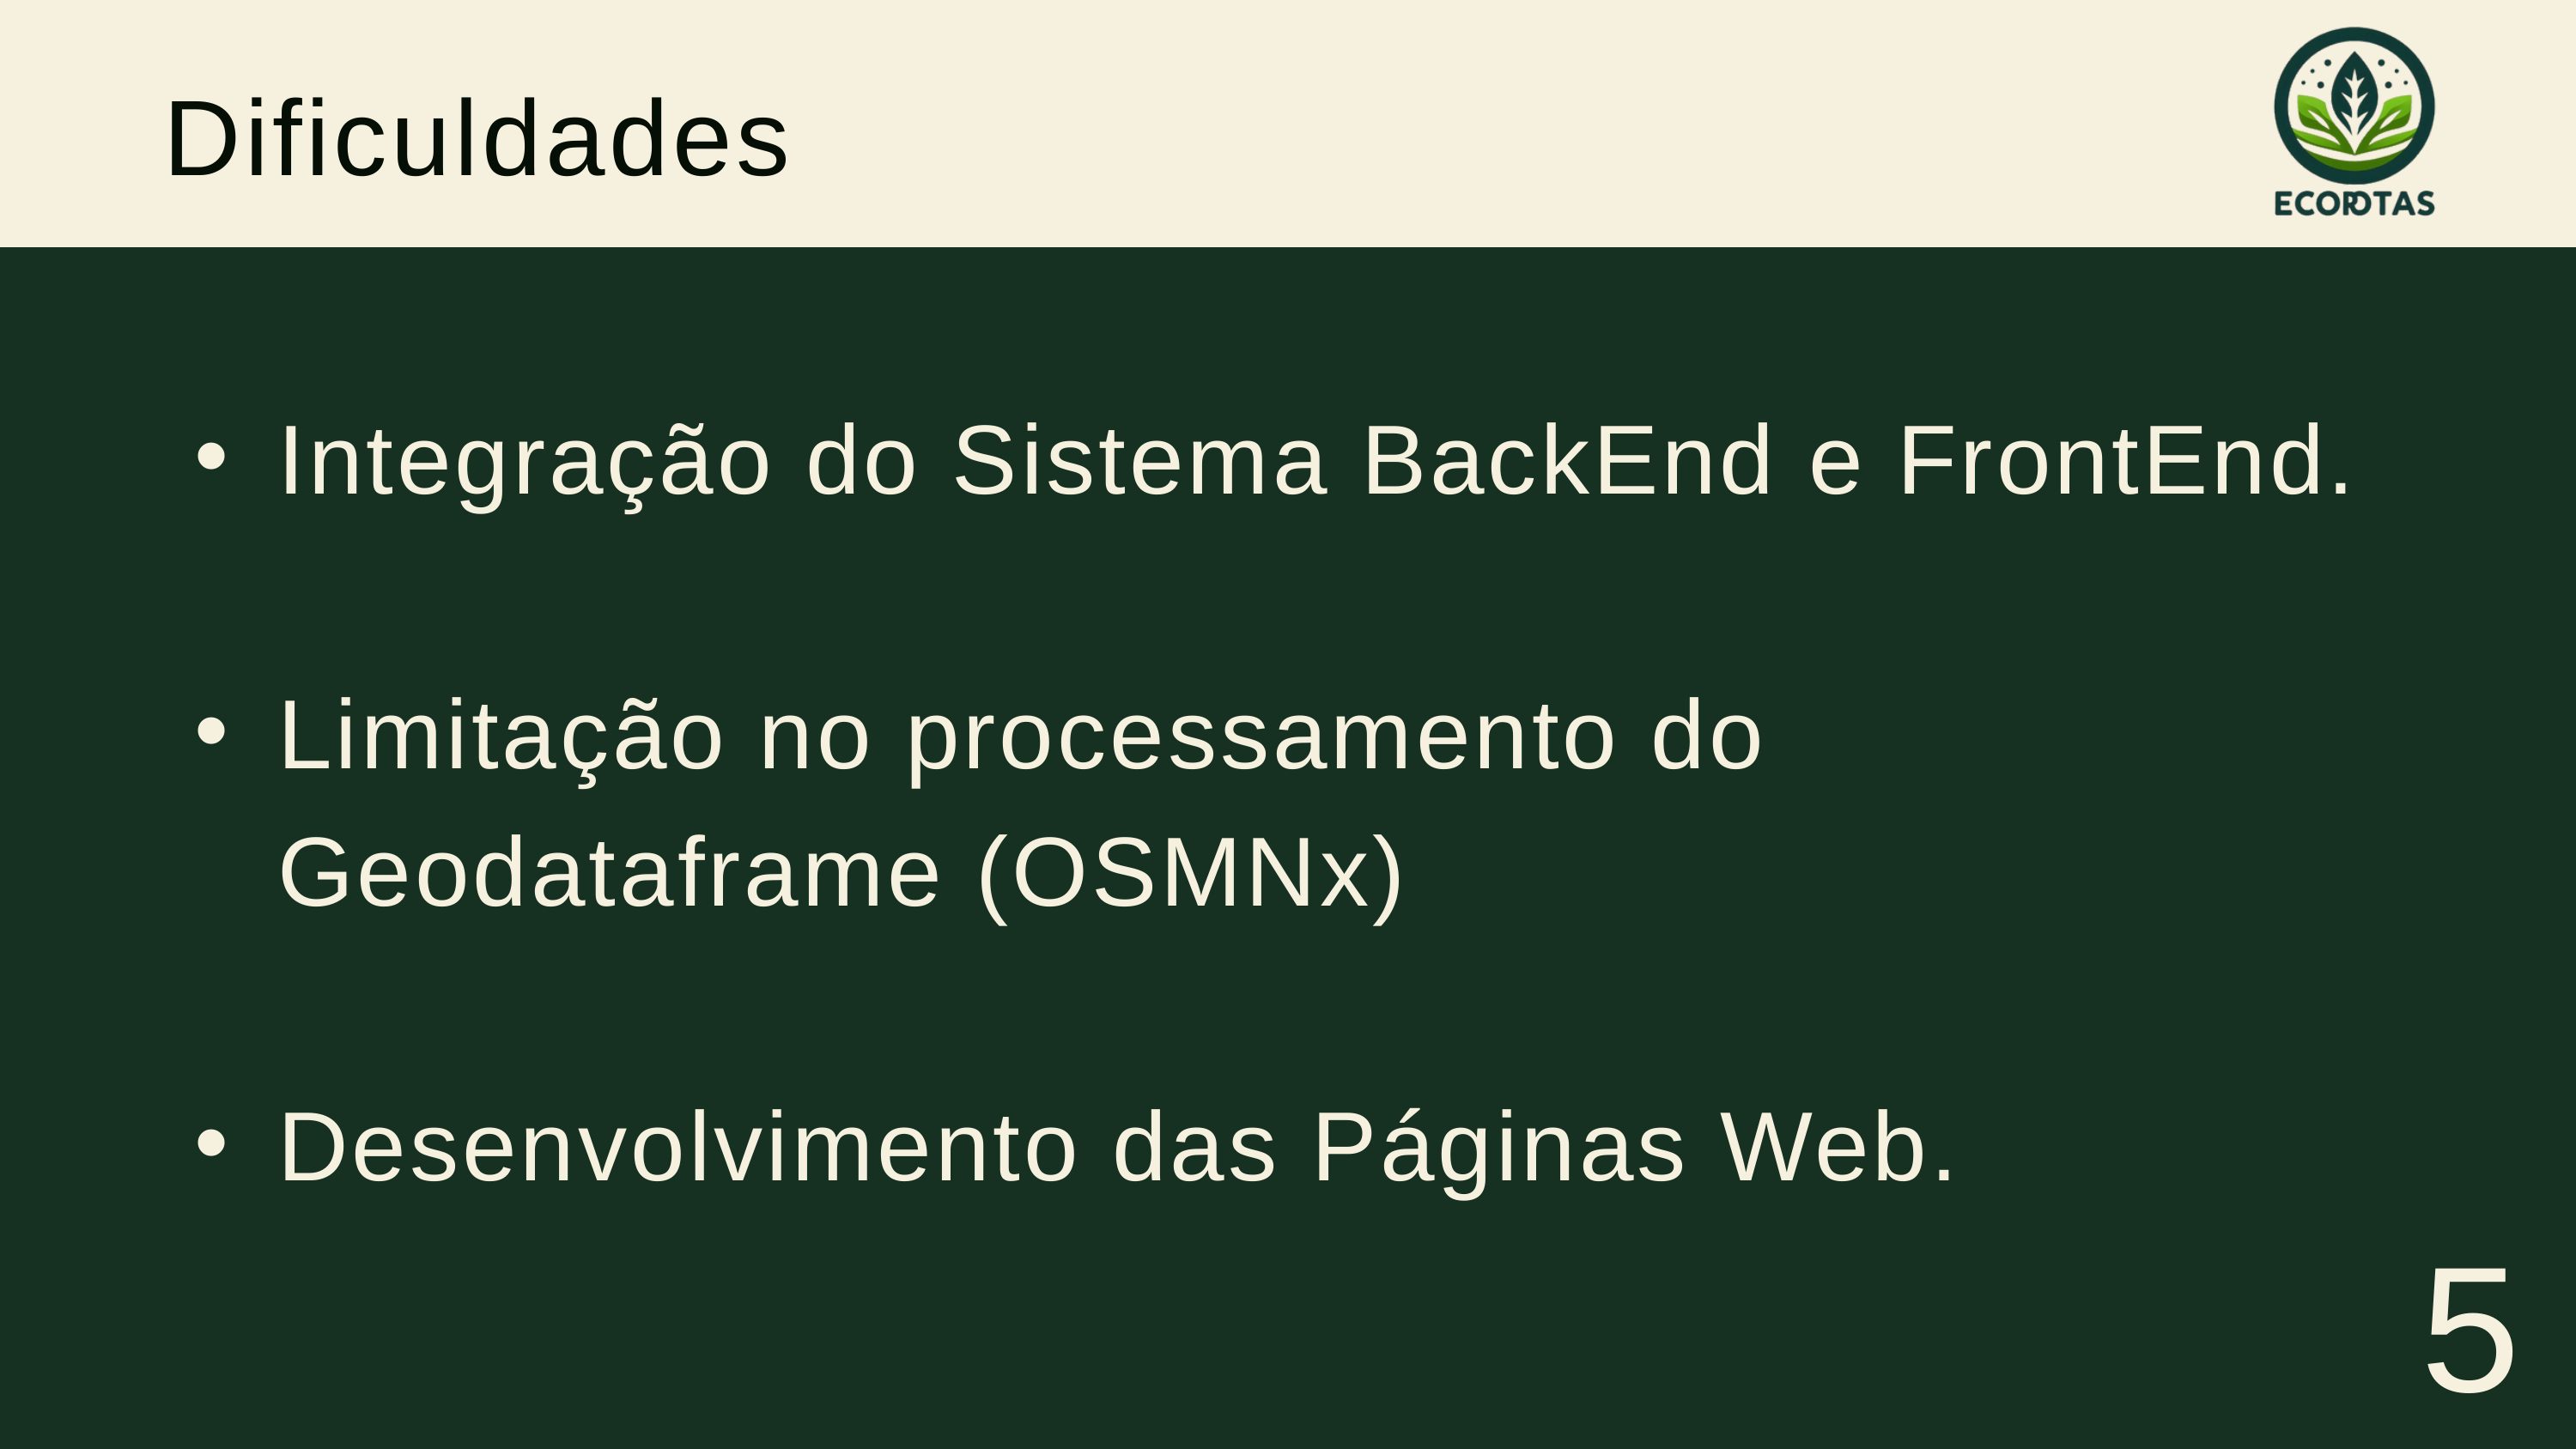

Dificuldades
Integração do Sistema BackEnd e FrontEnd.

Limitação no processamento do Geodataframe (OSMNx)

Desenvolvimento das Páginas Web.
5